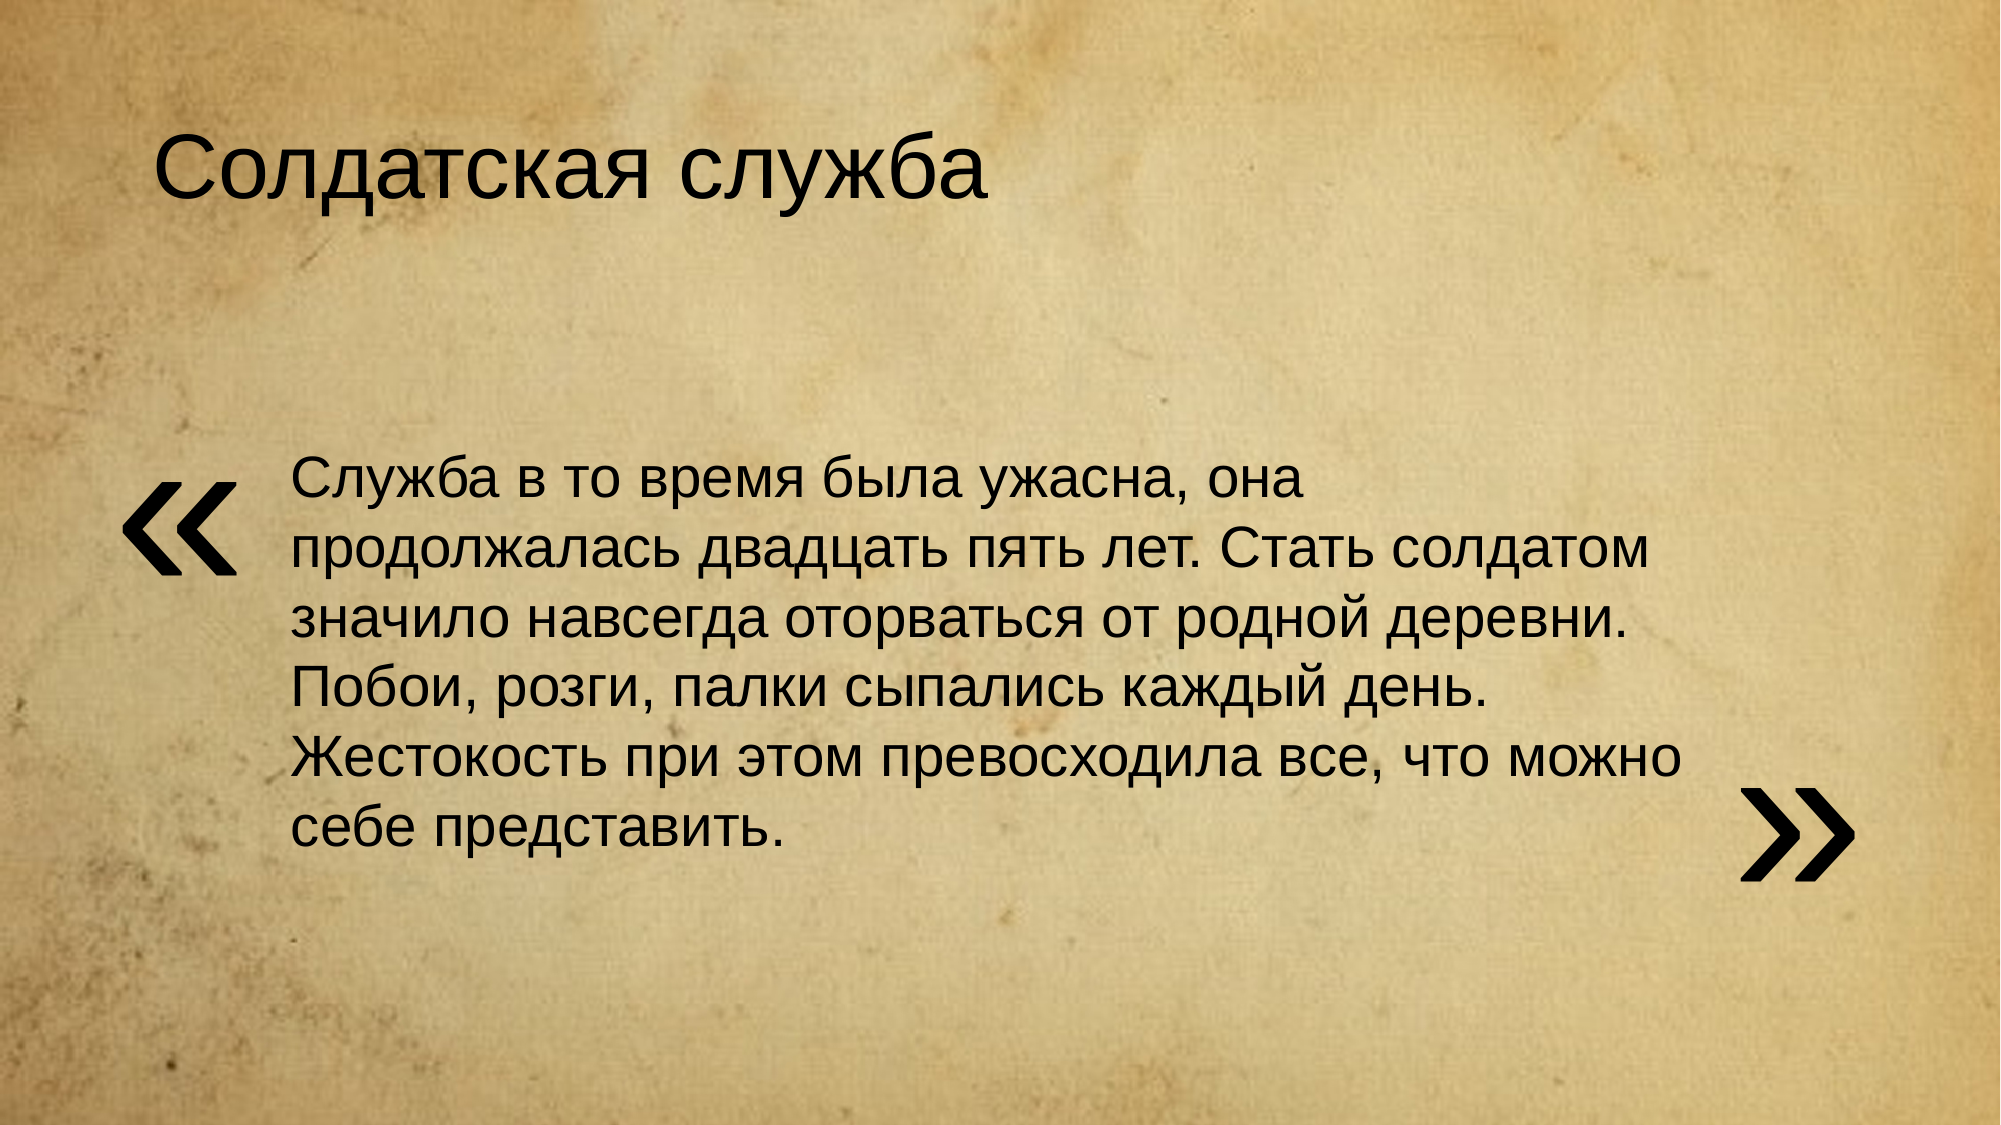

# Солдатская служба
«
Служба в то время была ужасна, она продолжалась двадцать пять лет. Стать солдатом значило навсегда оторваться от родной деревни. Побои, розги, палки сыпались каждый день. Жестокость при этом превосходила все, что можно себе представить.
»